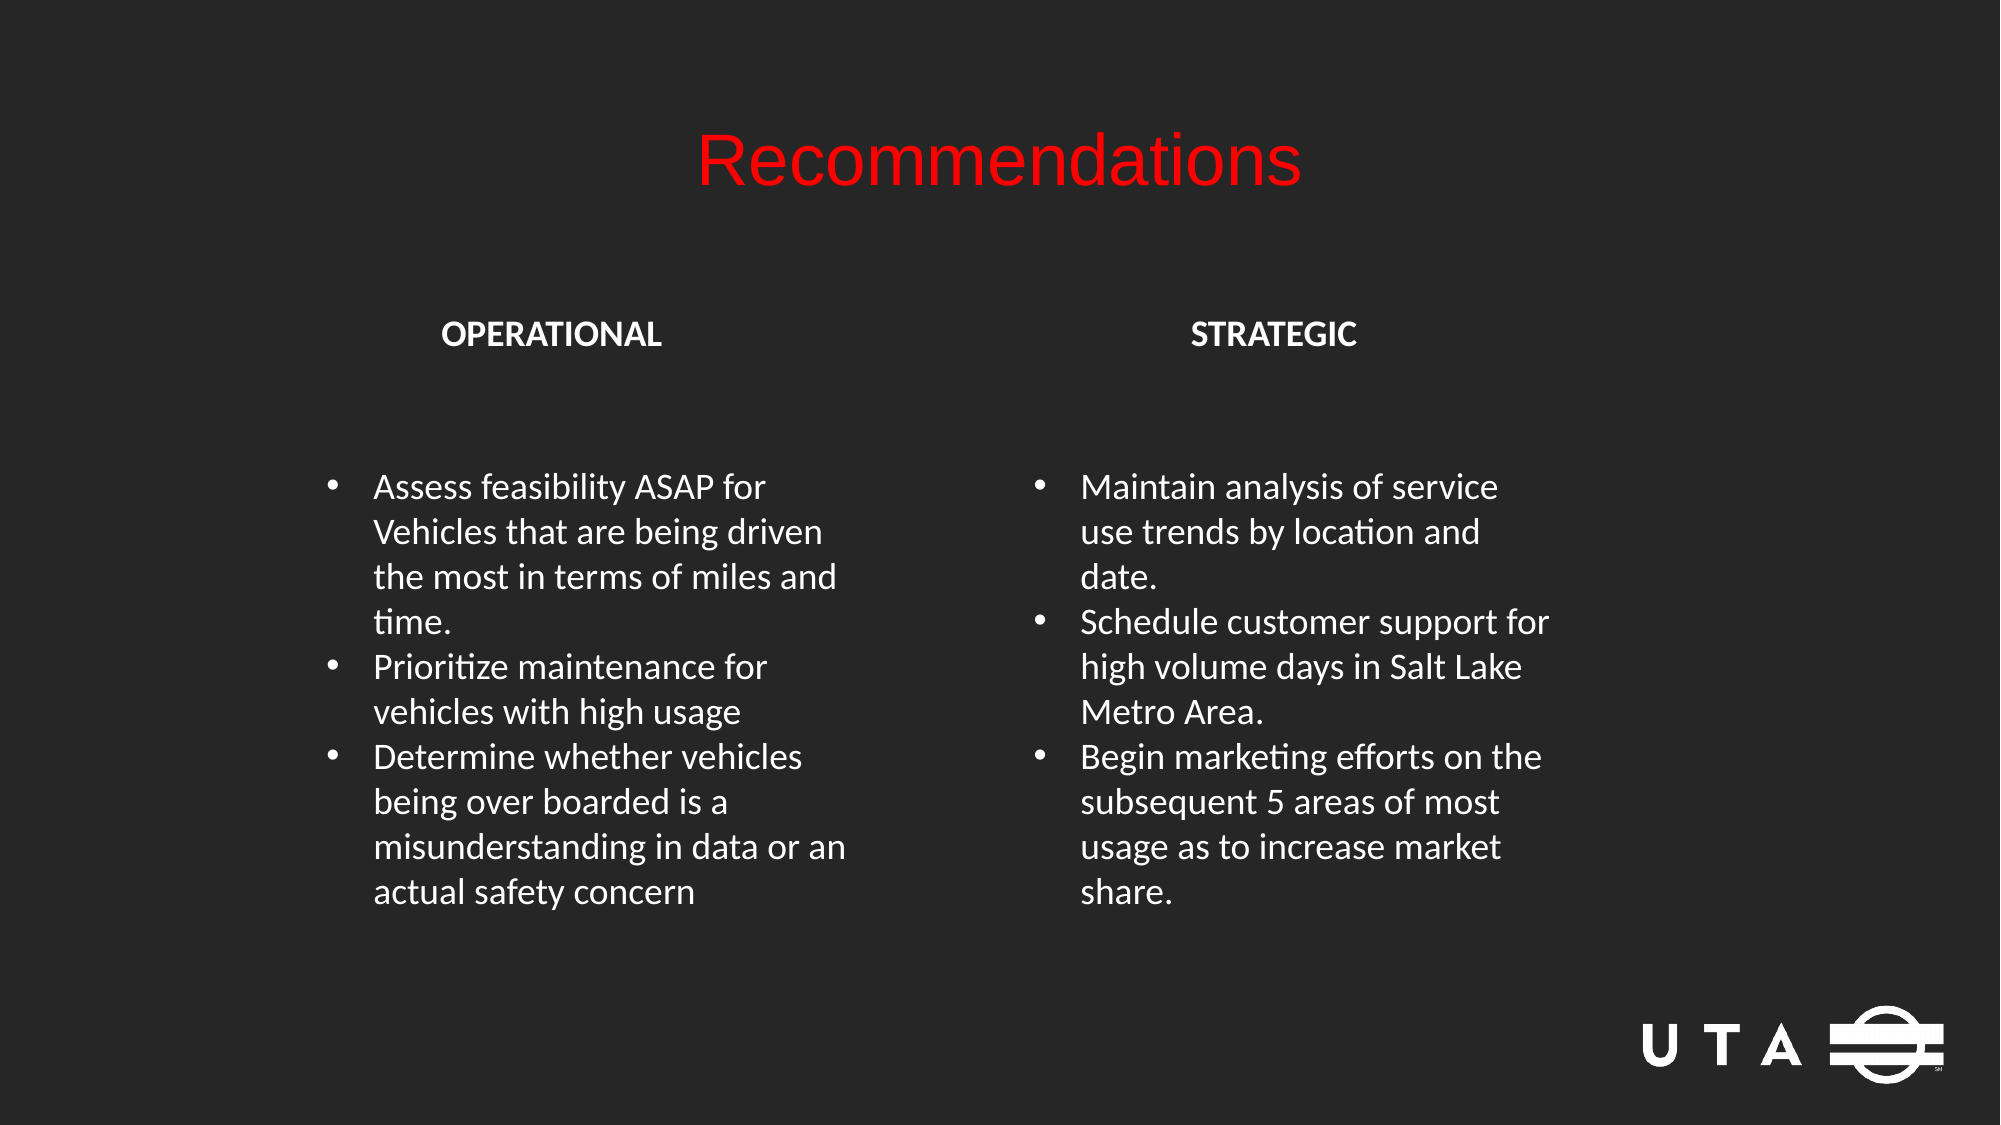

Recommendations
OPERATIONAL
STRATEGIC
Assess feasibility ASAP for Vehicles that are being driven the most in terms of miles and time.
Prioritize maintenance for vehicles with high usage
Determine whether vehicles being over boarded is a misunderstanding in data or an actual safety concern
Maintain analysis of service use trends by location and date.
Schedule customer support for high volume days in Salt Lake Metro Area.
Begin marketing efforts on the subsequent 5 areas of most usage as to increase market share.